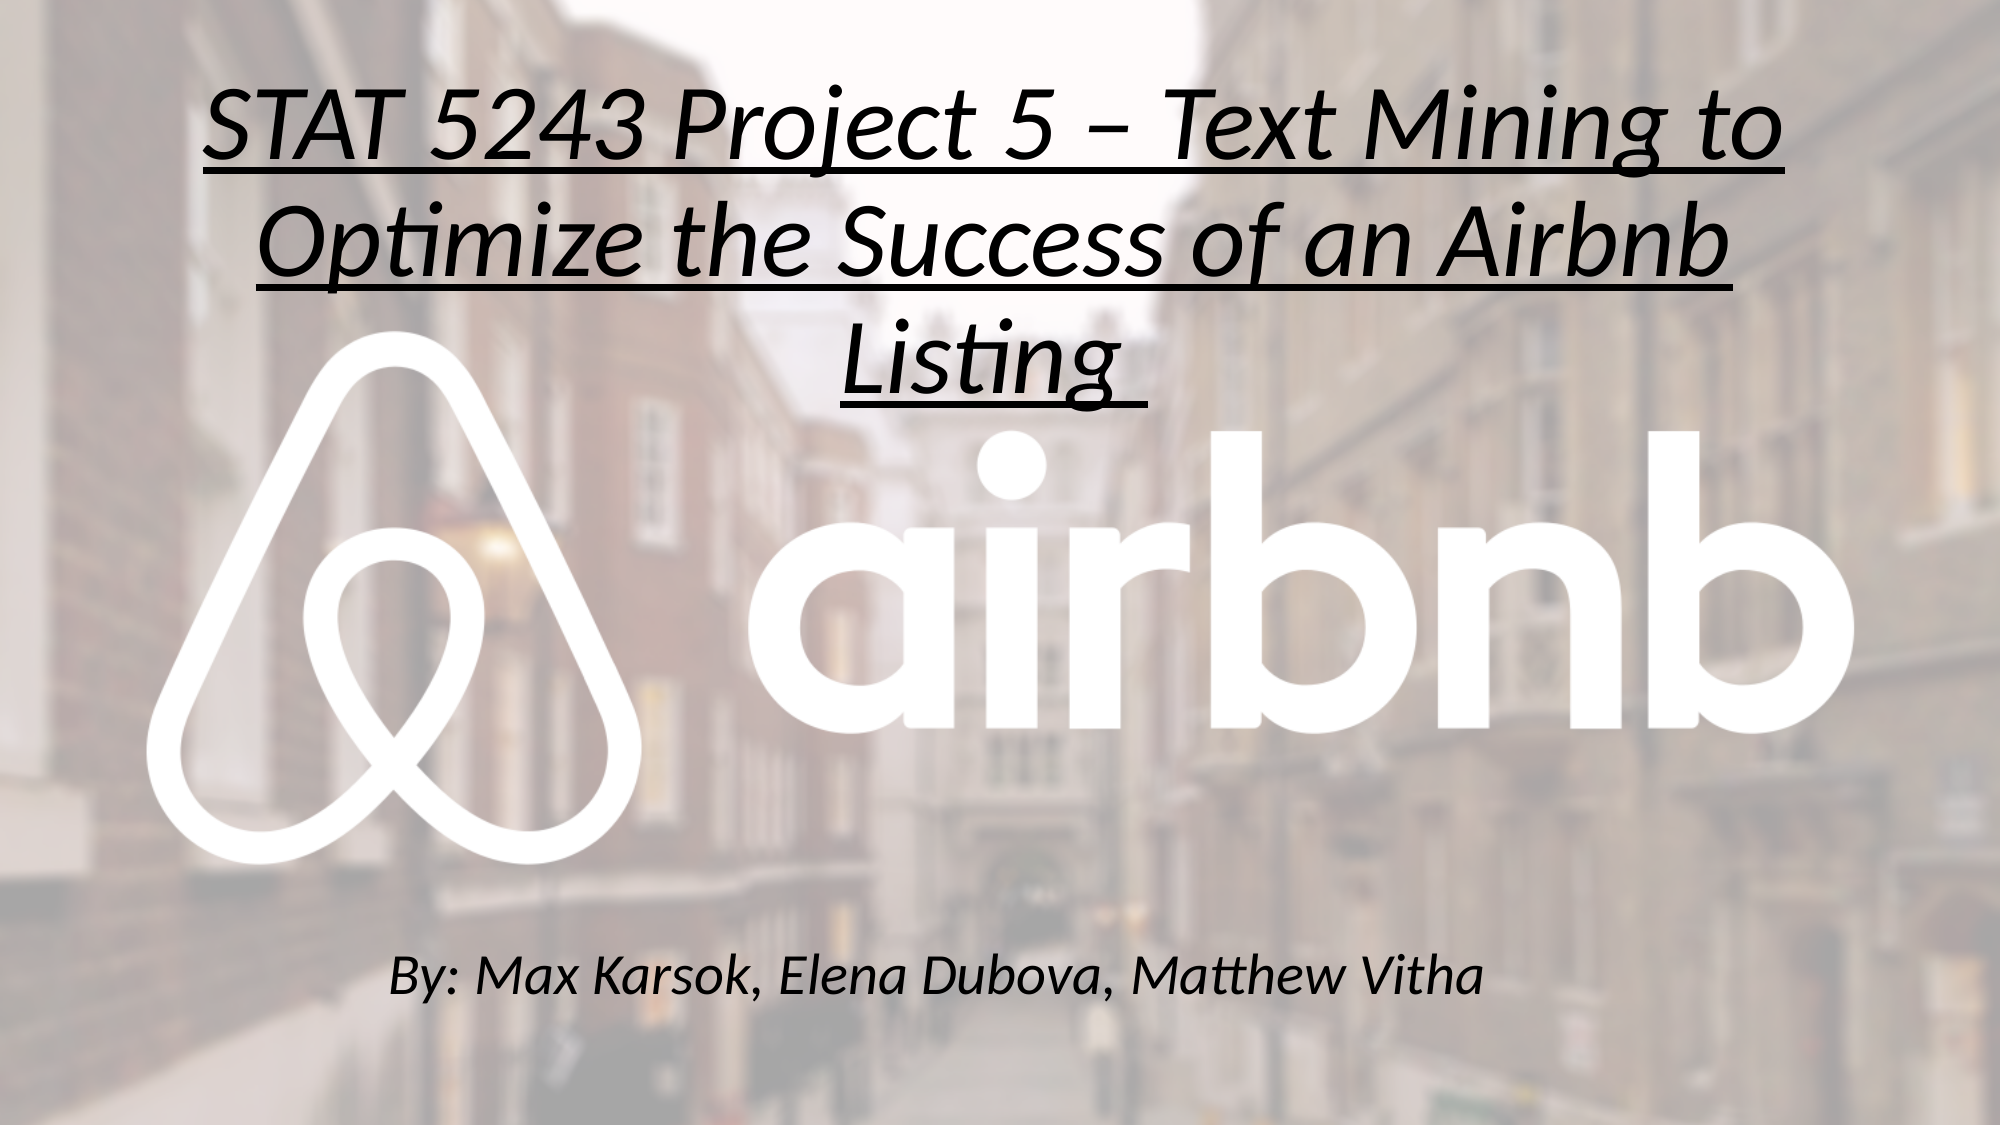

STAT 5243 Project 5 – Text Mining to Optimize the Success of an Airbnb Listing
By: Max Karsok, Elena Dubova, Matthew Vitha